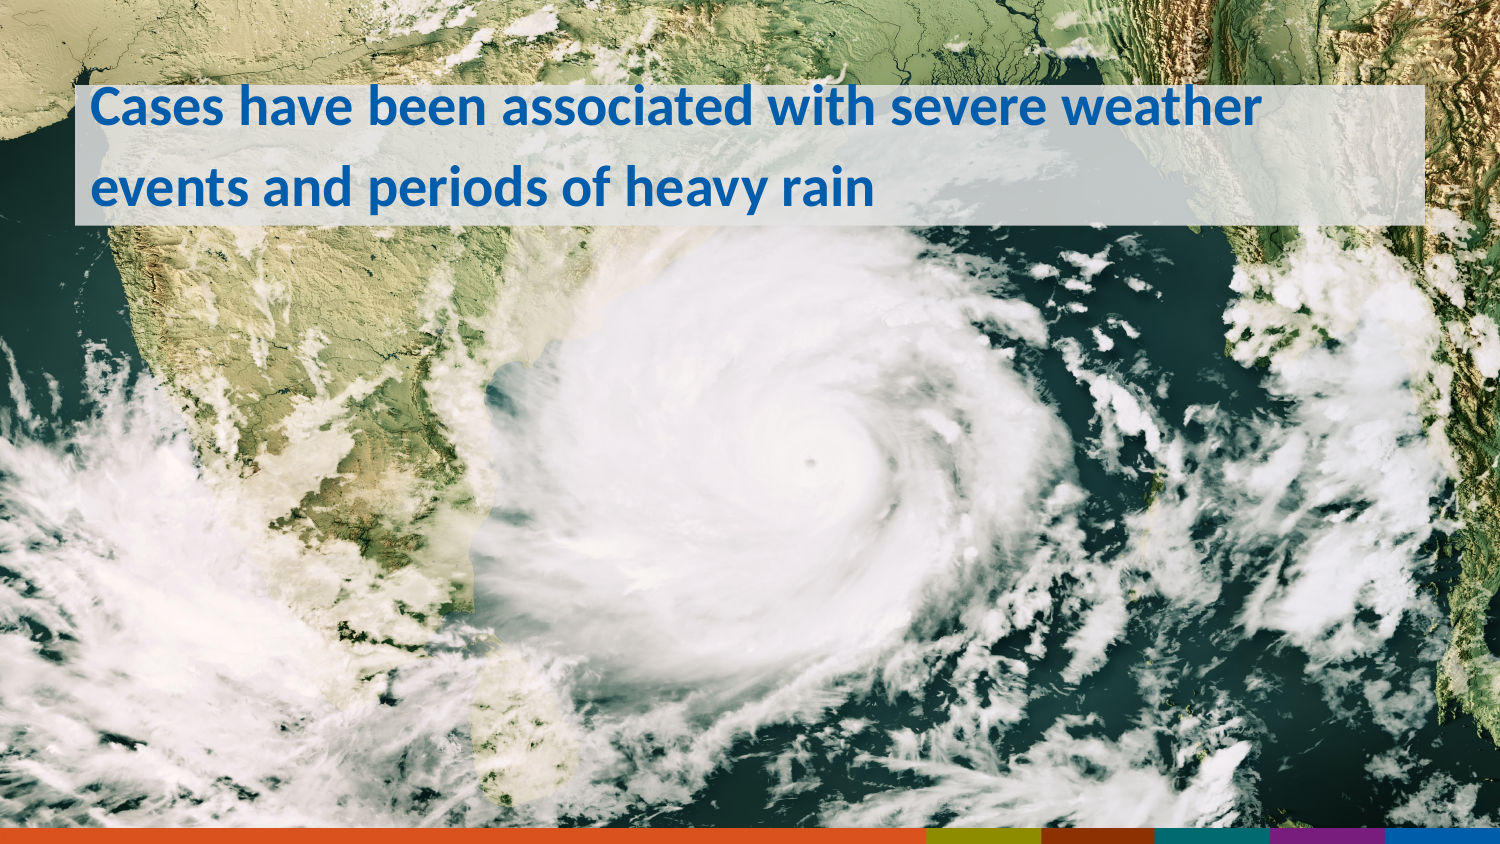

# Cases have been associated with severe weather events and periods of heavy rain